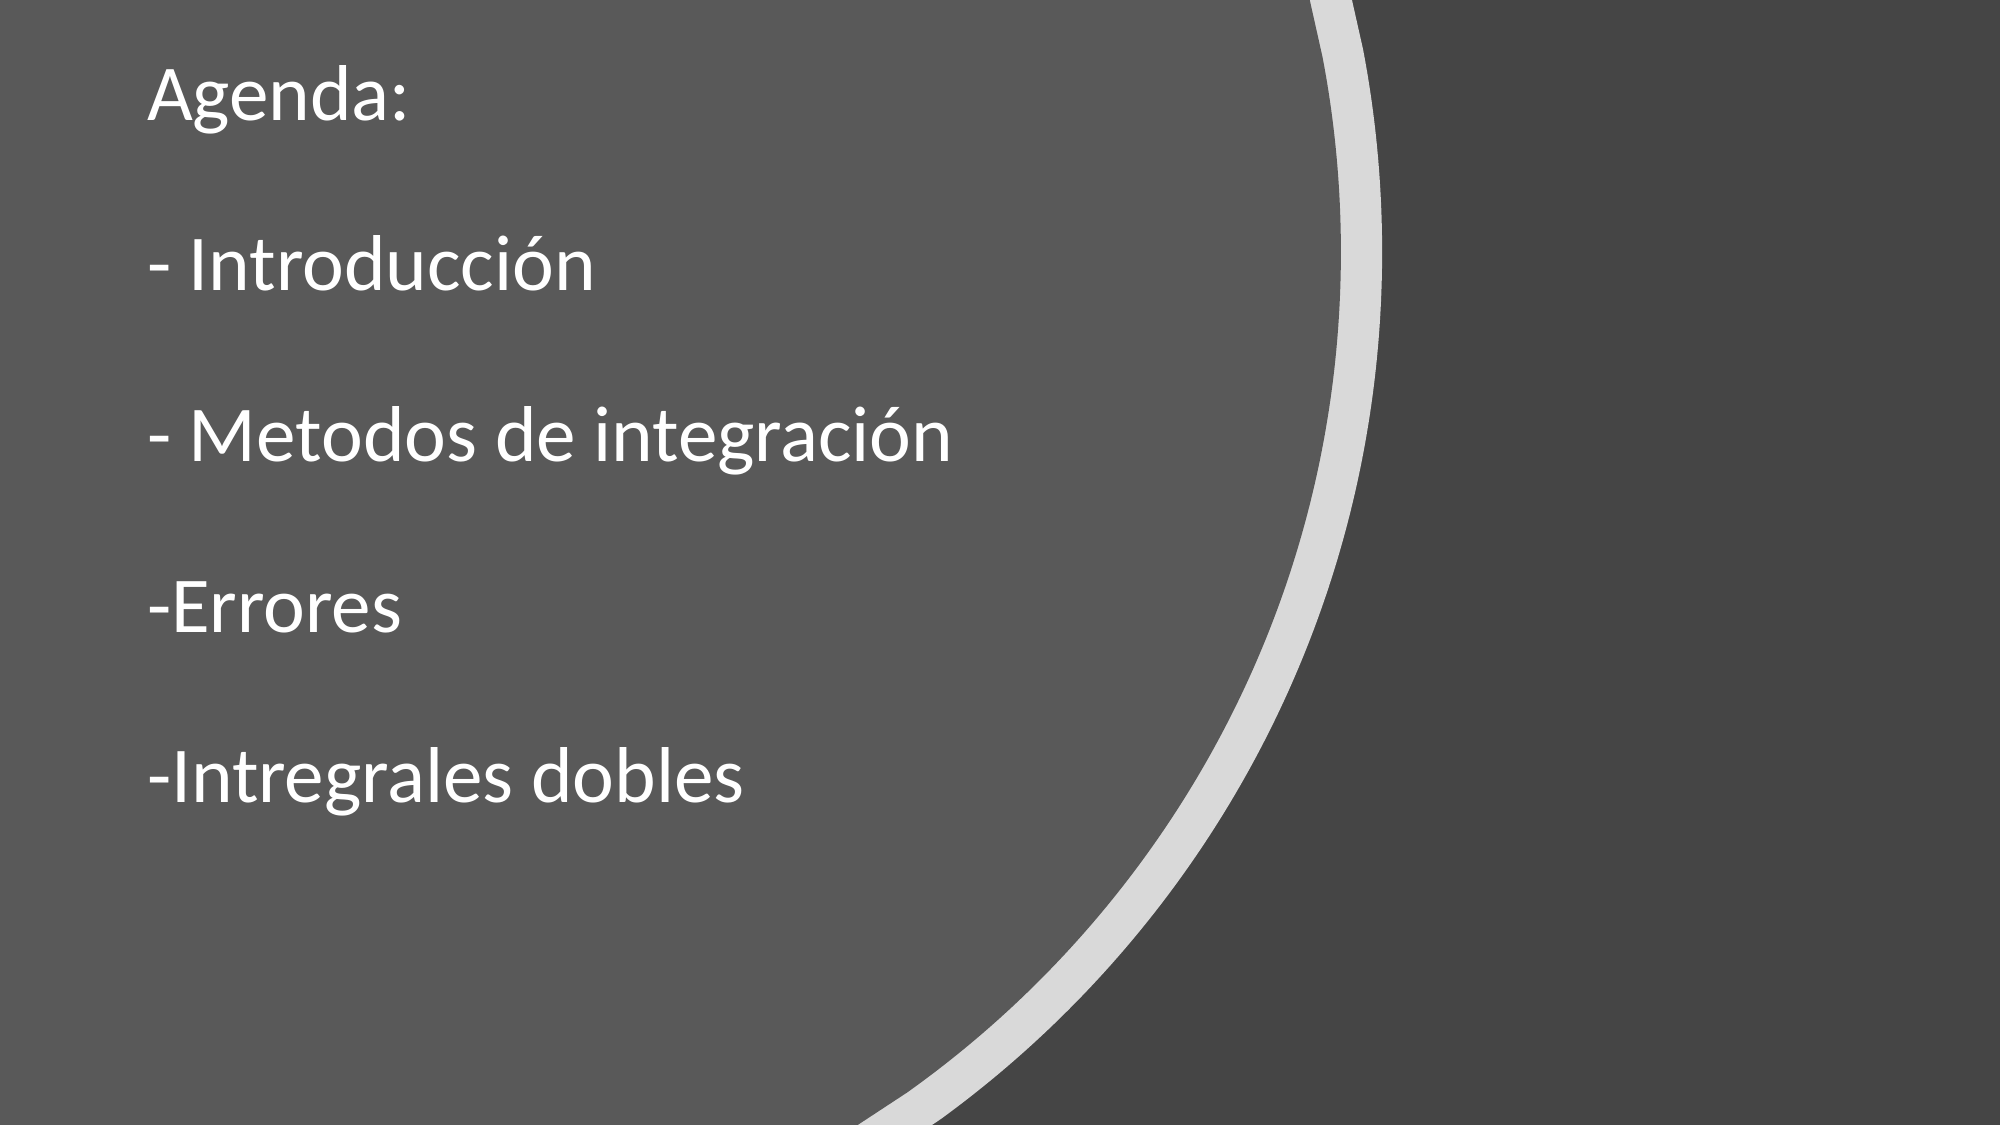

# Agenda: - Introducción - Metodos de integración -Errores -Intregrales dobles